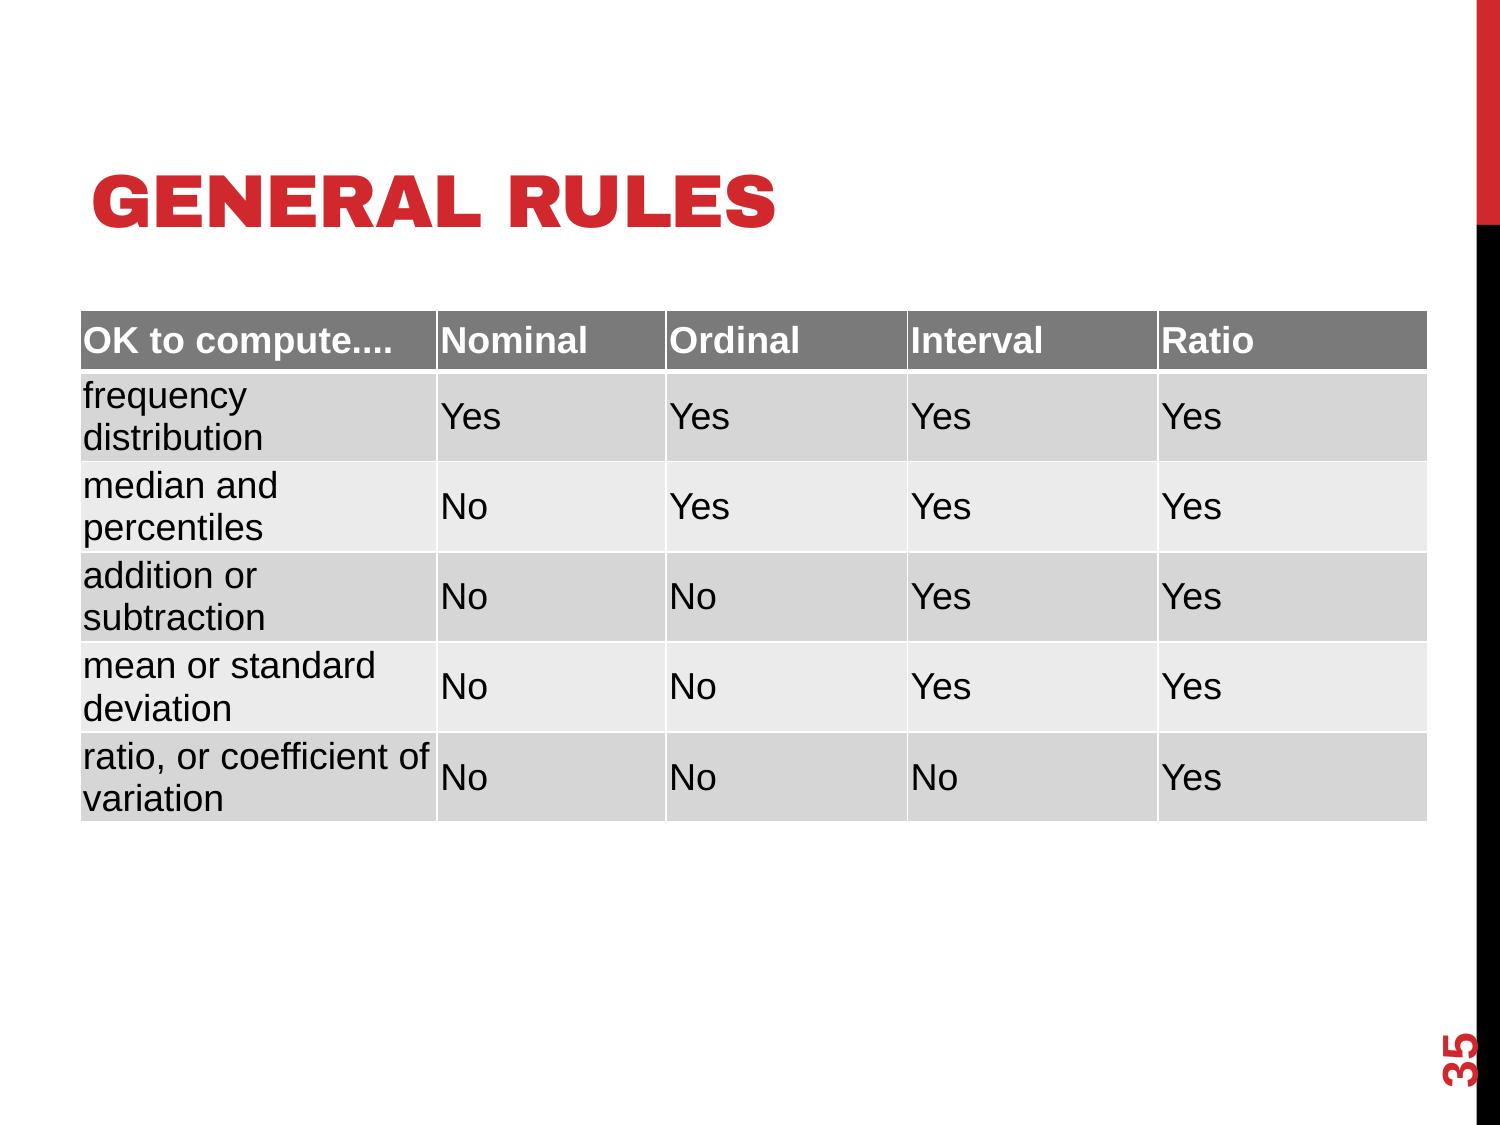

# General Rules
| OK to compute.... | Nominal | Ordinal | Interval | Ratio |
| --- | --- | --- | --- | --- |
| frequency distribution | Yes | Yes | Yes | Yes |
| median and percentiles | No | Yes | Yes | Yes |
| addition or subtraction | No | No | Yes | Yes |
| mean or standard deviation | No | No | Yes | Yes |
| ratio, or coefficient of variation | No | No | No | Yes |
35